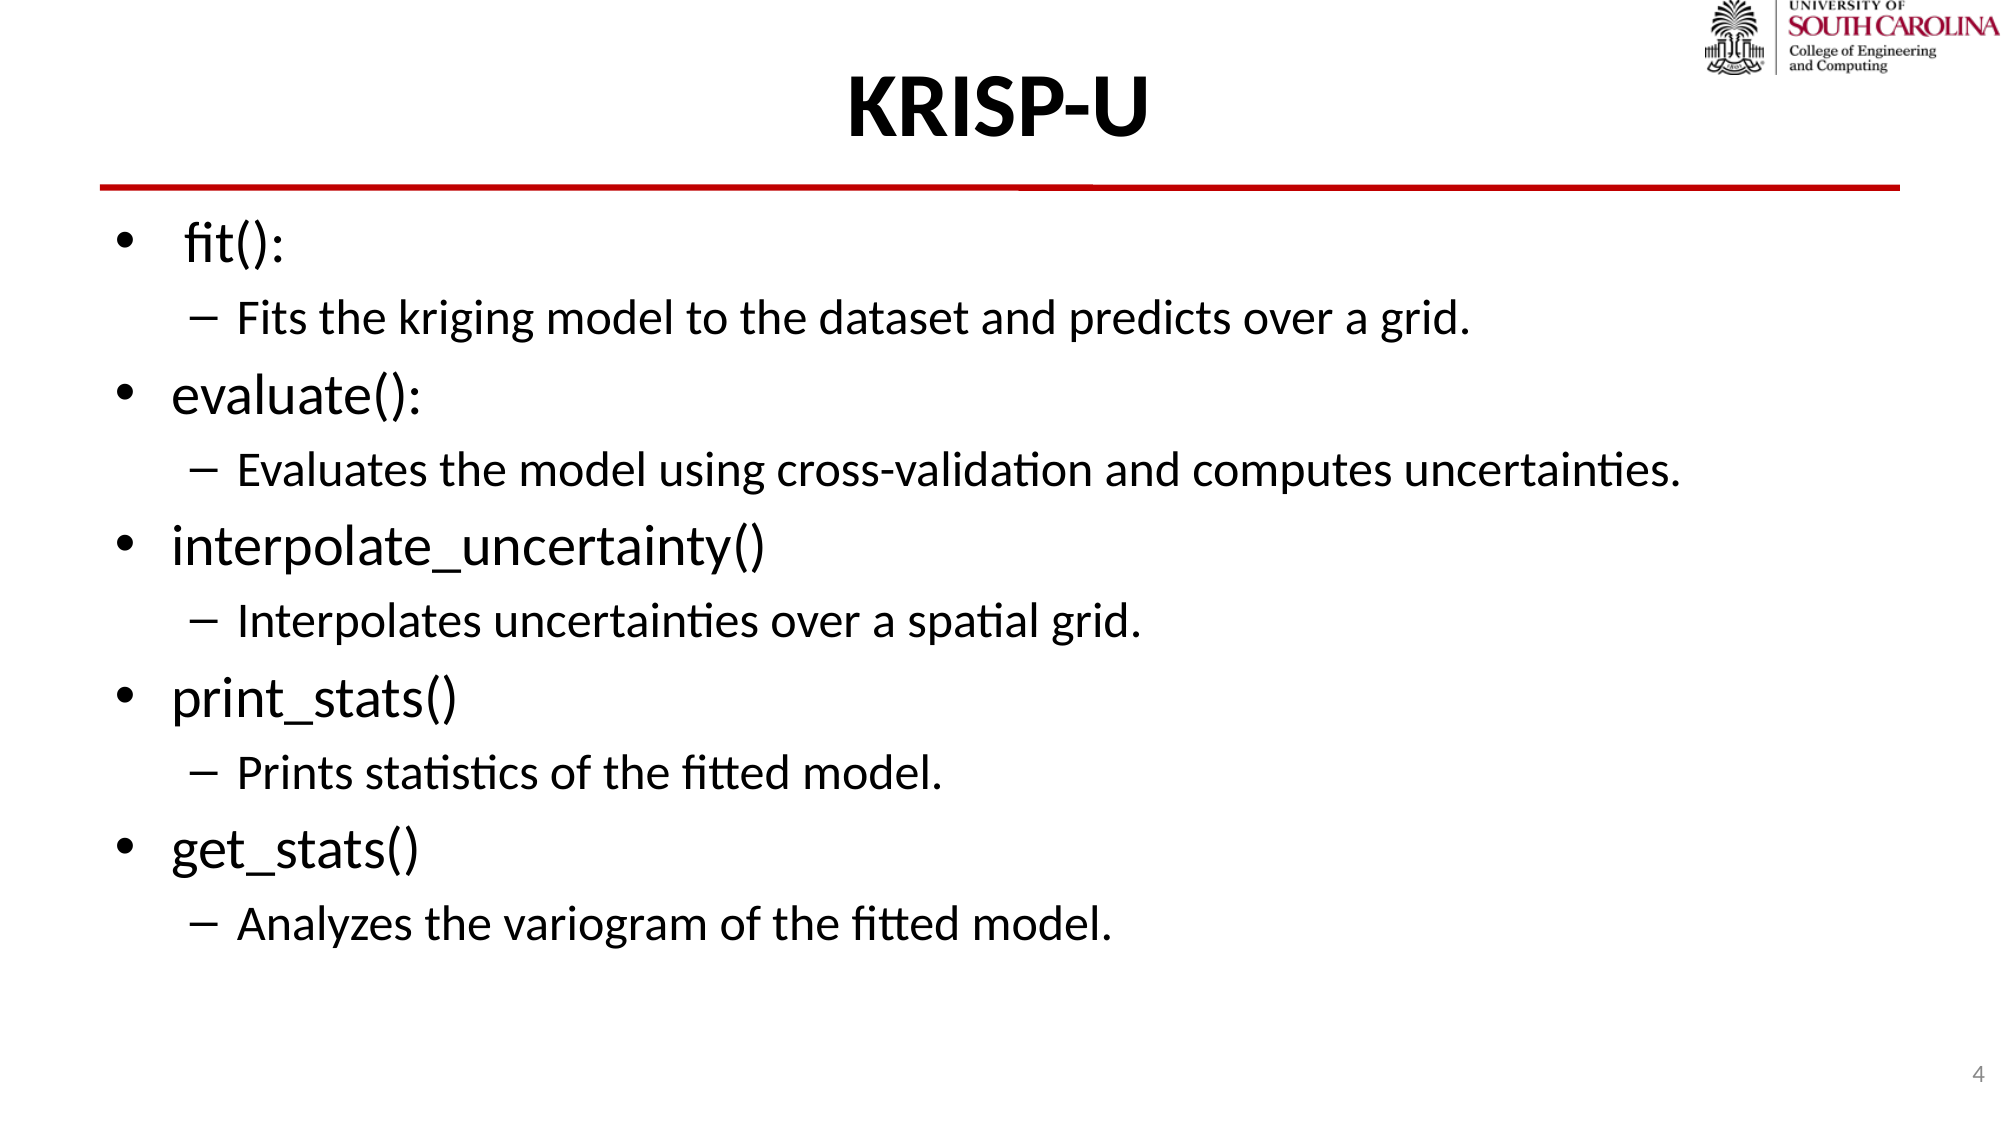

# KRISP-U
 fit():
Fits the kriging model to the dataset and predicts over a grid.
evaluate():
Evaluates the model using cross-validation and computes uncertainties.
interpolate_uncertainty()
Interpolates uncertainties over a spatial grid.
print_stats()
Prints statistics of the fitted model.
get_stats()
Analyzes the variogram of the fitted model.
4